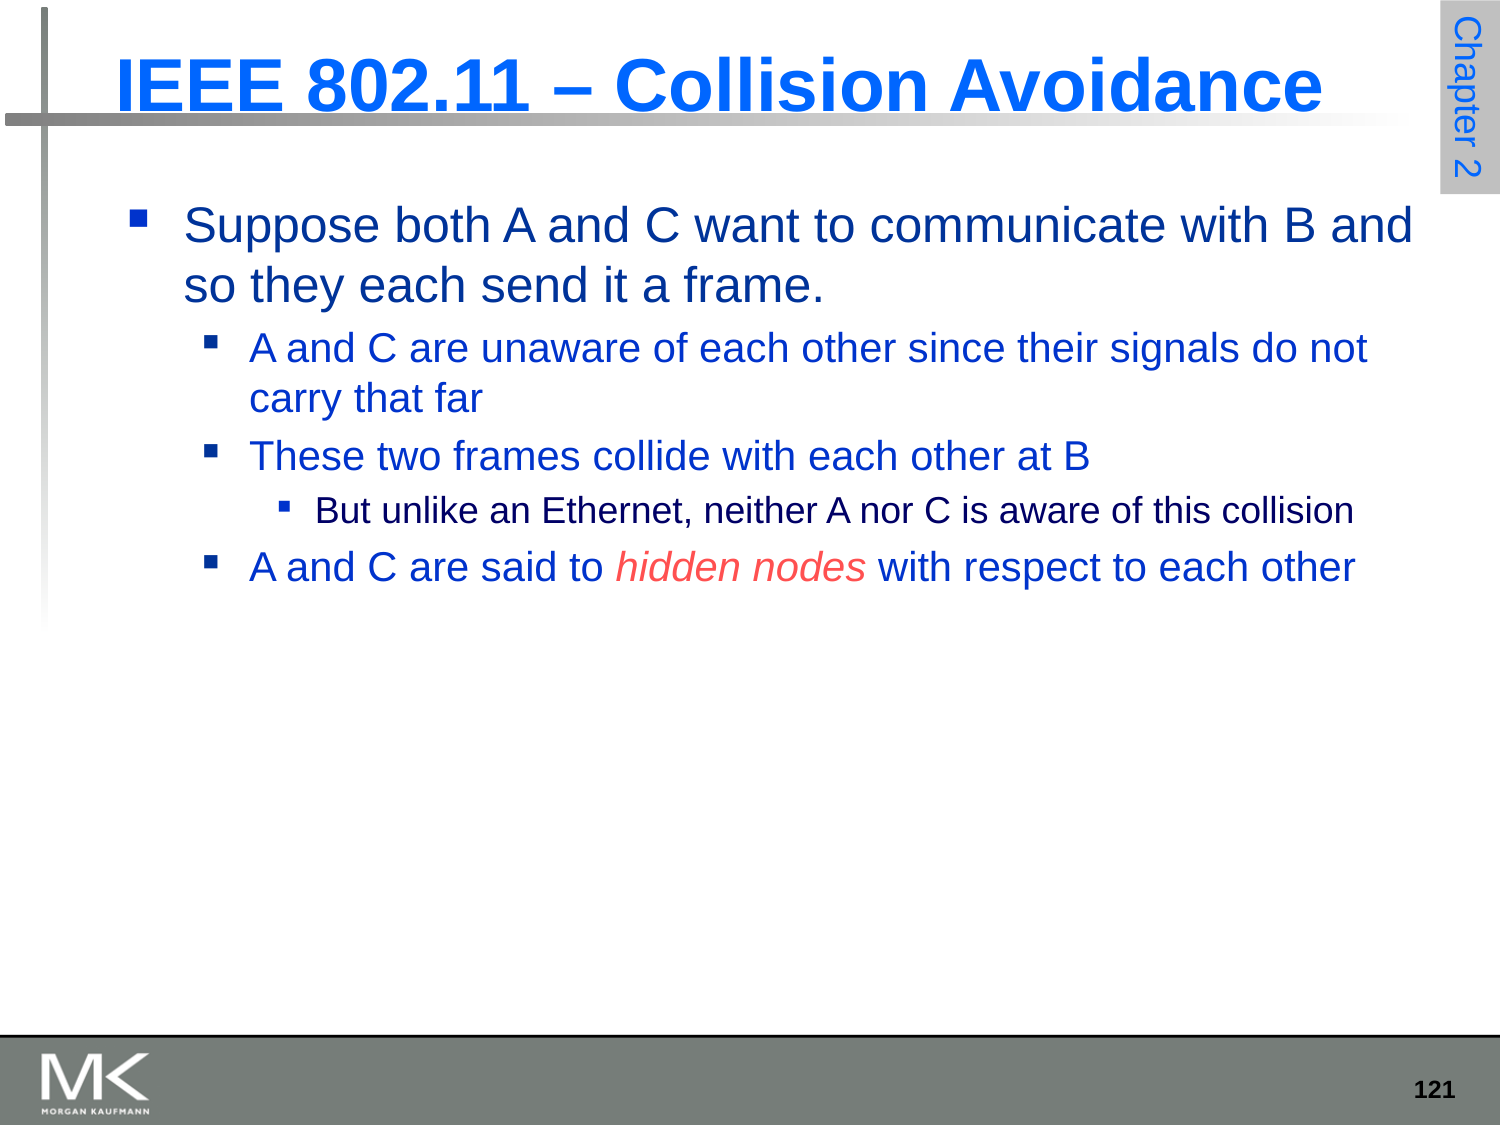

# IEEE 802.11 – Collision Avoidance
Suppose both A and C want to communicate with B and so they each send it a frame.
A and C are unaware of each other since their signals do not carry that far
These two frames collide with each other at B
But unlike an Ethernet, neither A nor C is aware of this collision
A and C are said to hidden nodes with respect to each other